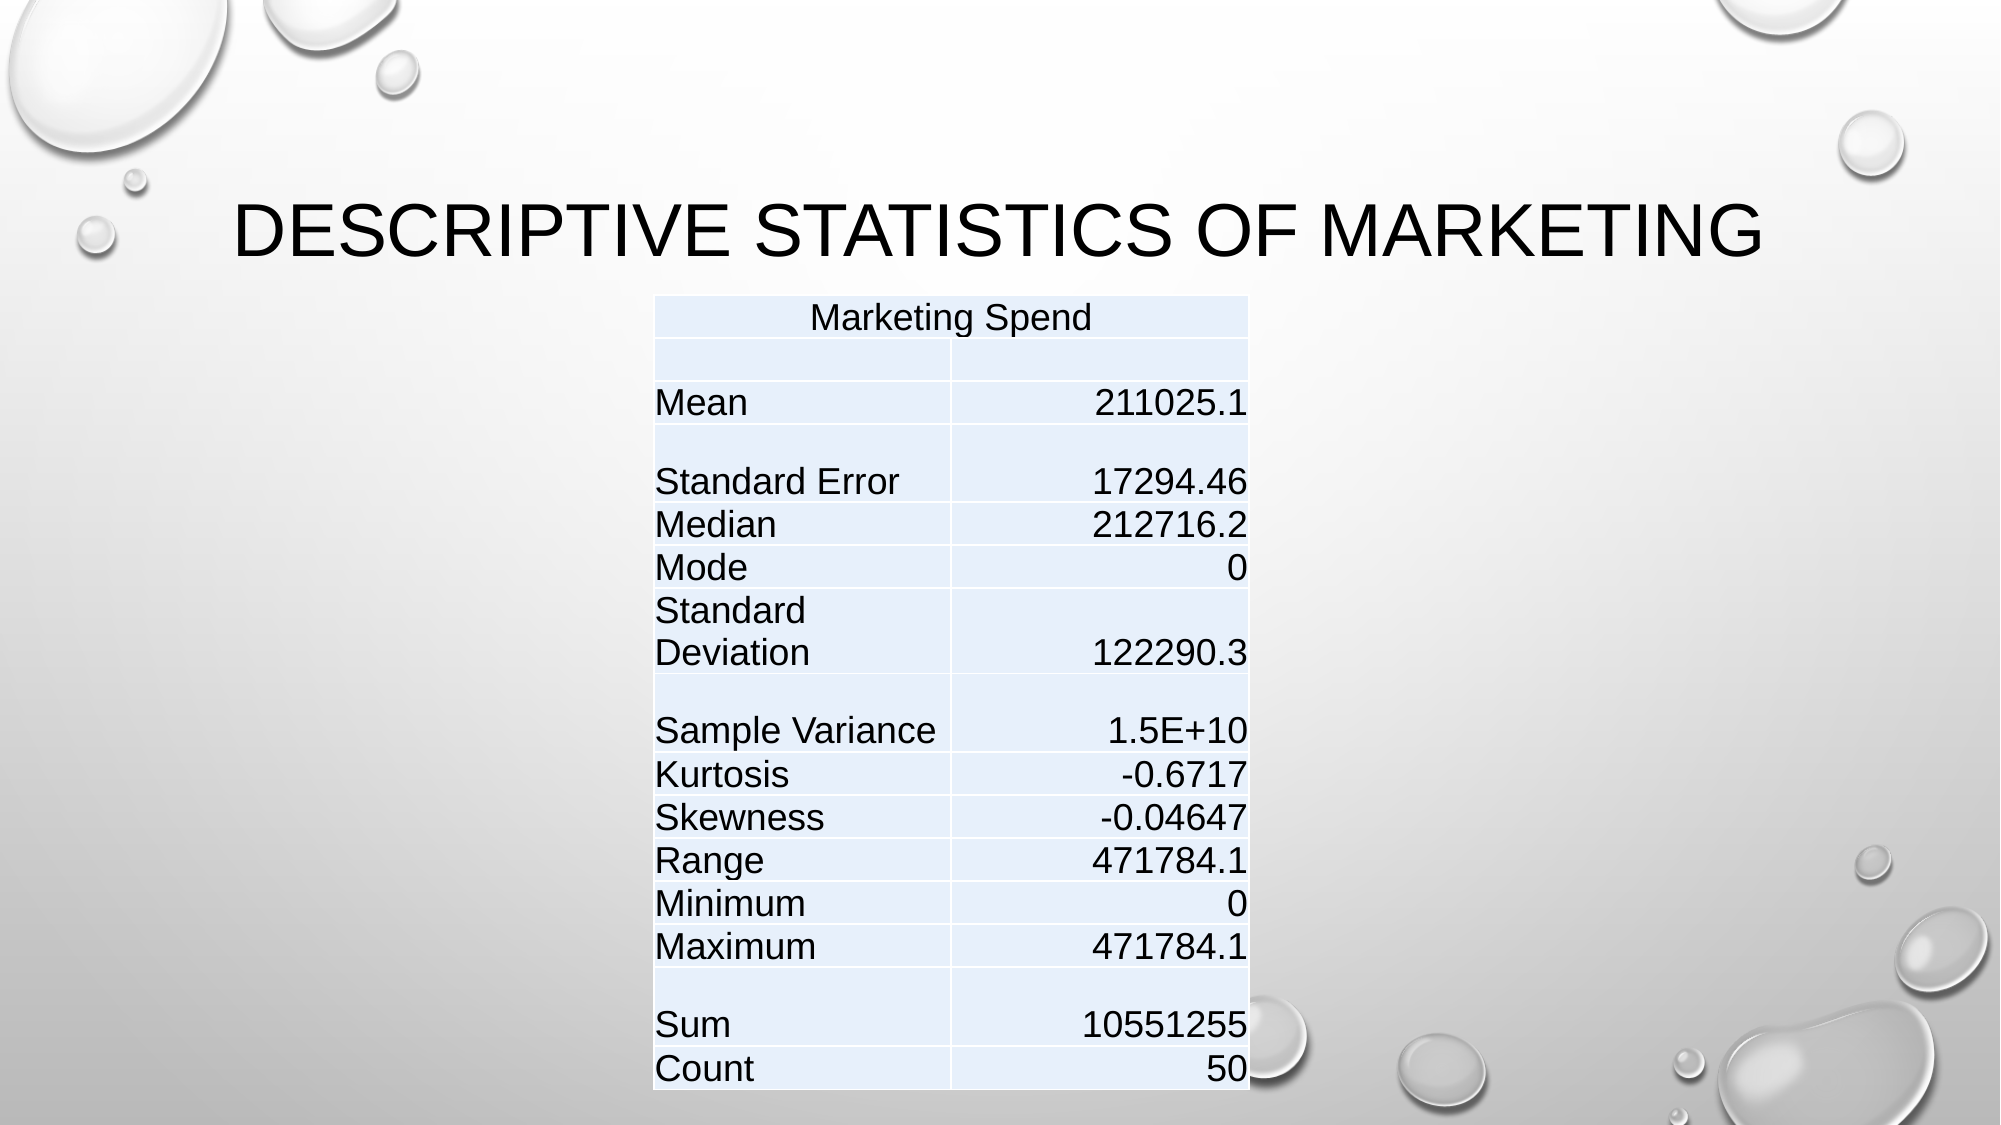

# Descriptive statistics of marketing
| Marketing Spend |  |
| --- | --- |
|  |  |
| Mean | 211025.1 |
| Standard Error | 17294.46 |
| Median | 212716.2 |
| Mode | 0 |
| Standard Deviation | 122290.3 |
| Sample Variance | 1.5E+10 |
| Kurtosis | -0.6717 |
| Skewness | -0.04647 |
| Range | 471784.1 |
| Minimum | 0 |
| Maximum | 471784.1 |
| Sum | 10551255 |
| Count | 50 |